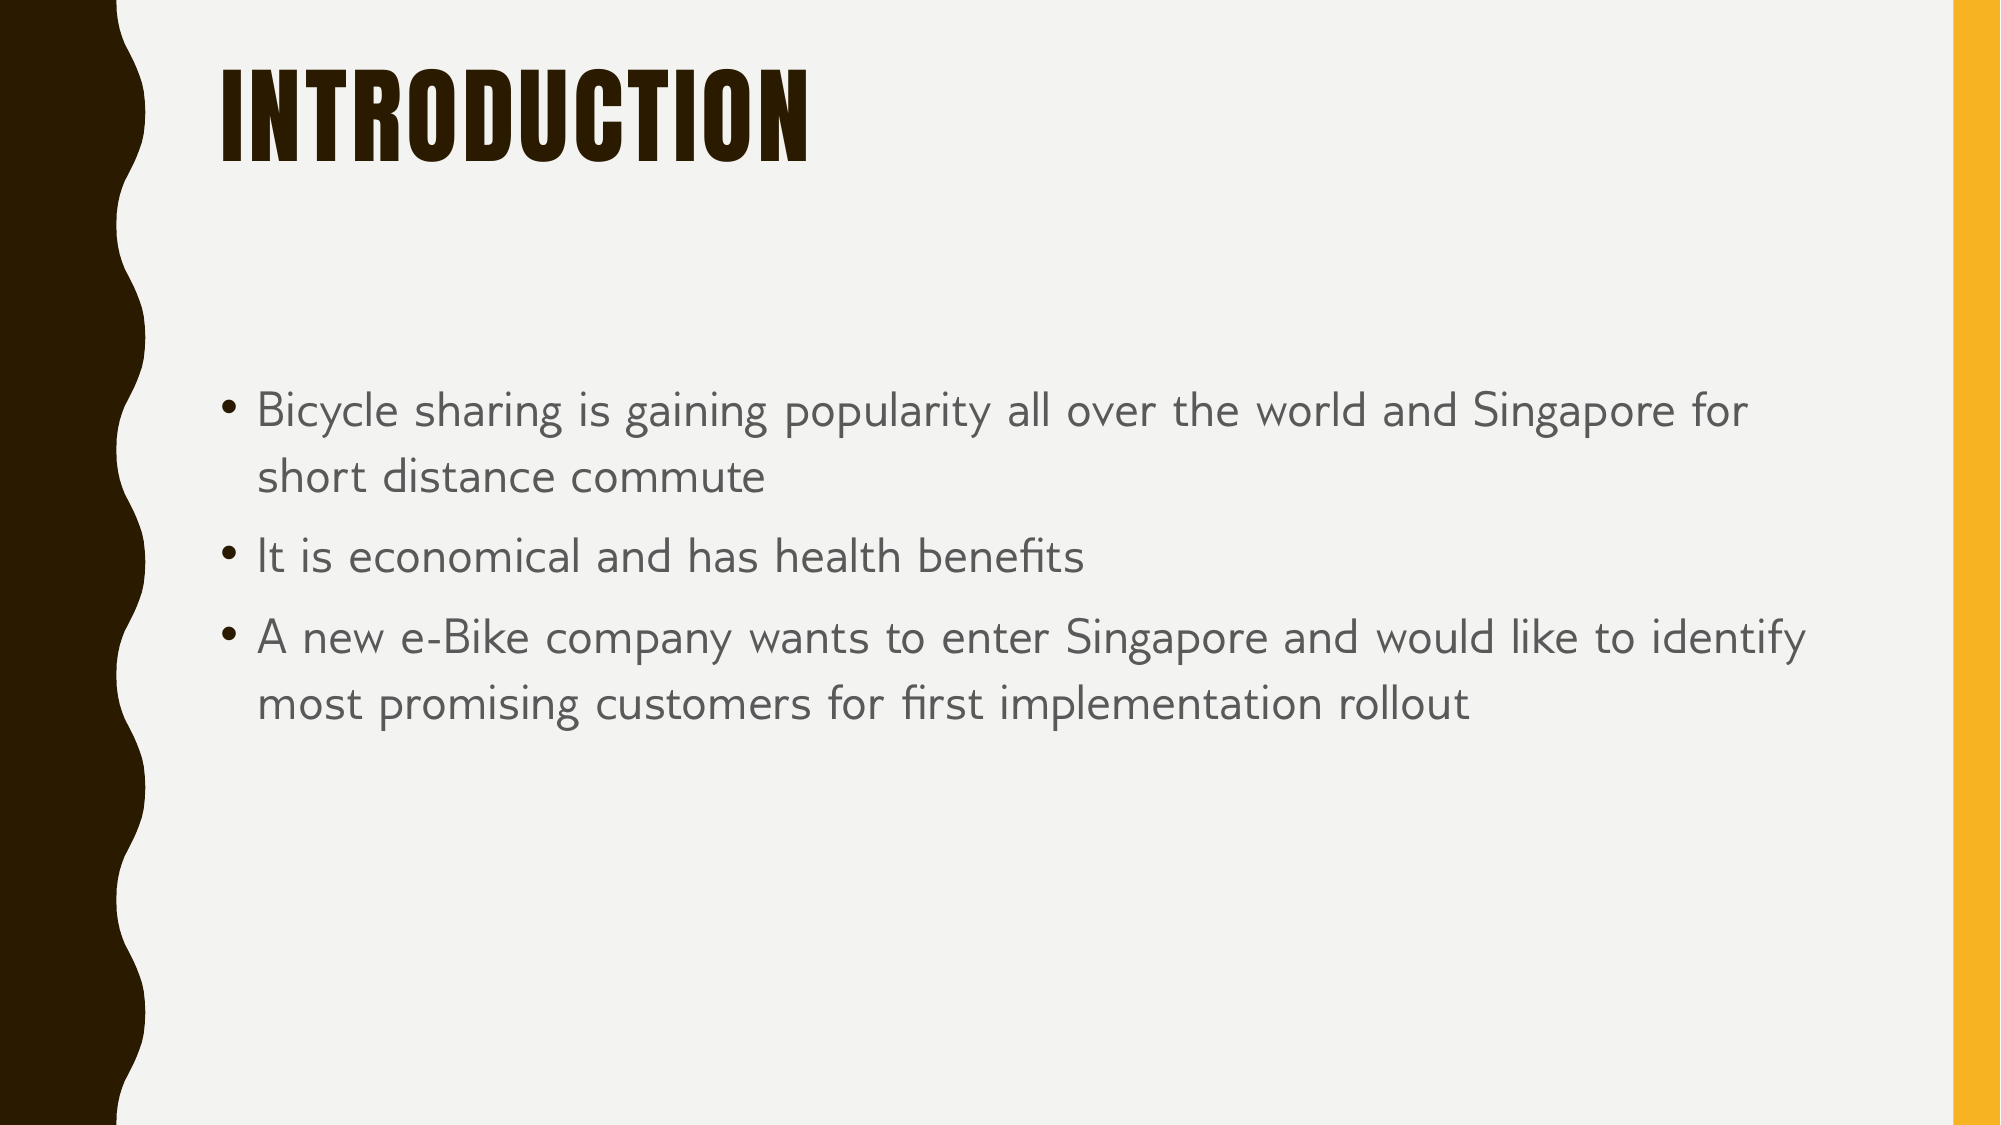

# introduction
Bicycle sharing is gaining popularity all over the world and Singapore for short distance commute
It is economical and has health benefits
A new e-Bike company wants to enter Singapore and would like to identify most promising customers for first implementation rollout